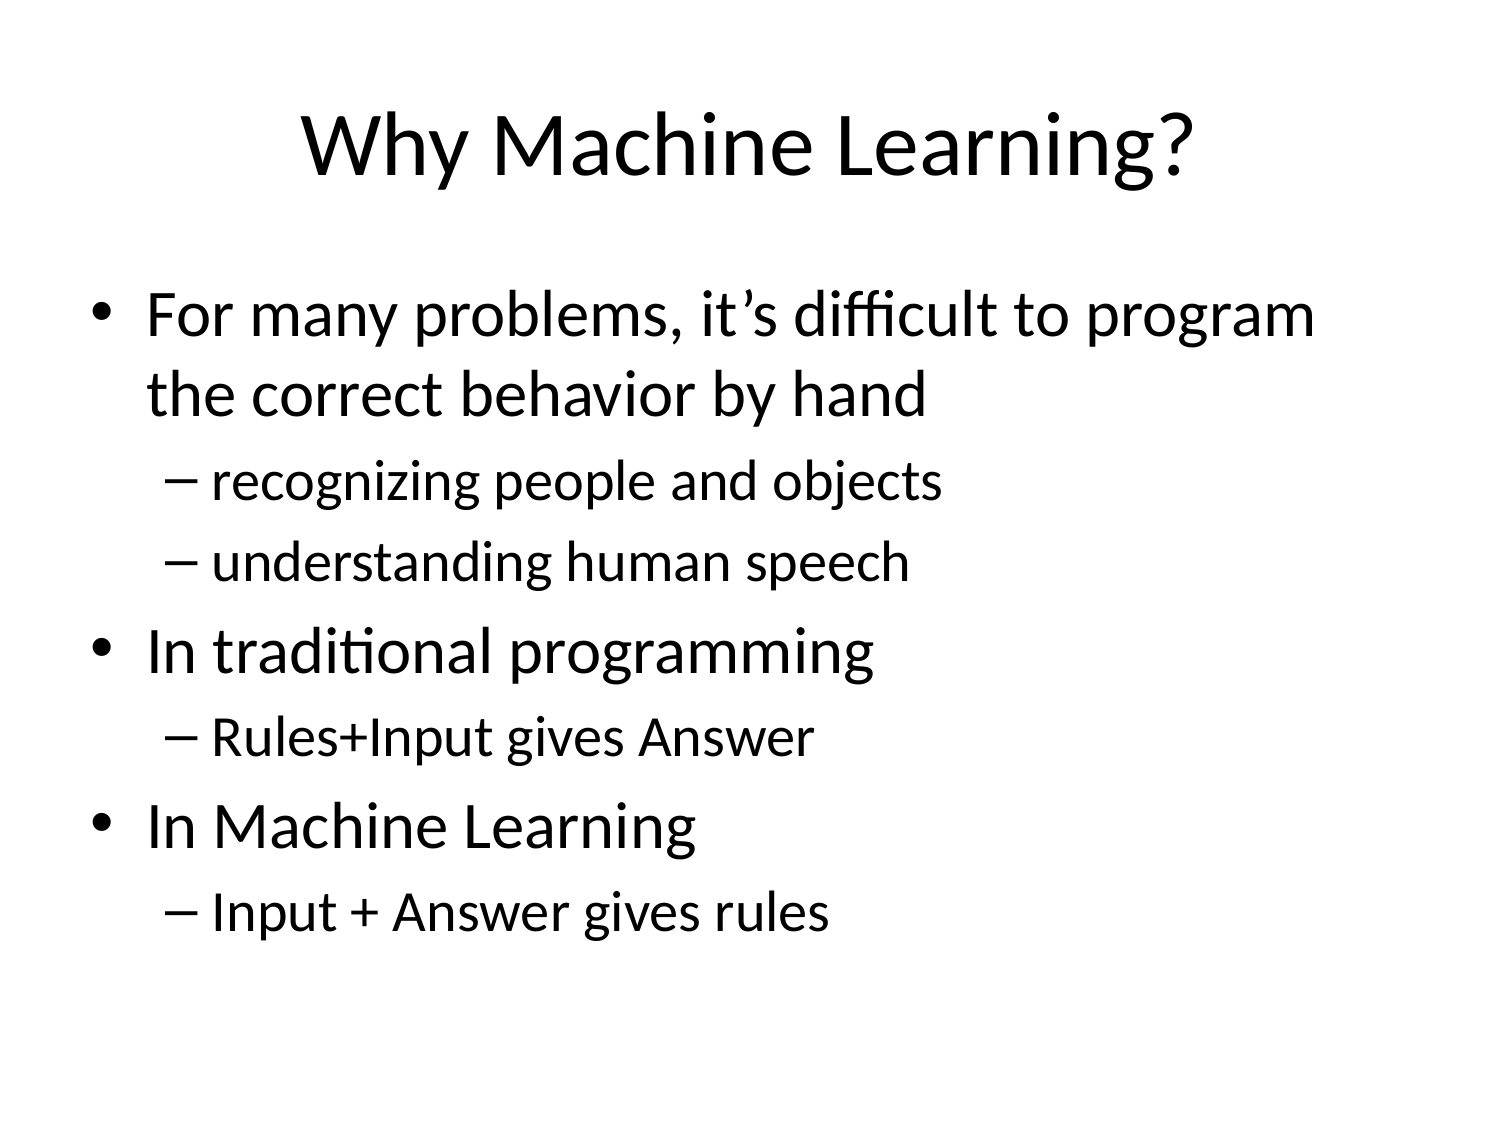

# Why Machine Learning?
For many problems, it’s difficult to program the correct behavior by hand
recognizing people and objects
understanding human speech
In traditional programming
Rules+Input gives Answer
In Machine Learning
Input + Answer gives rules